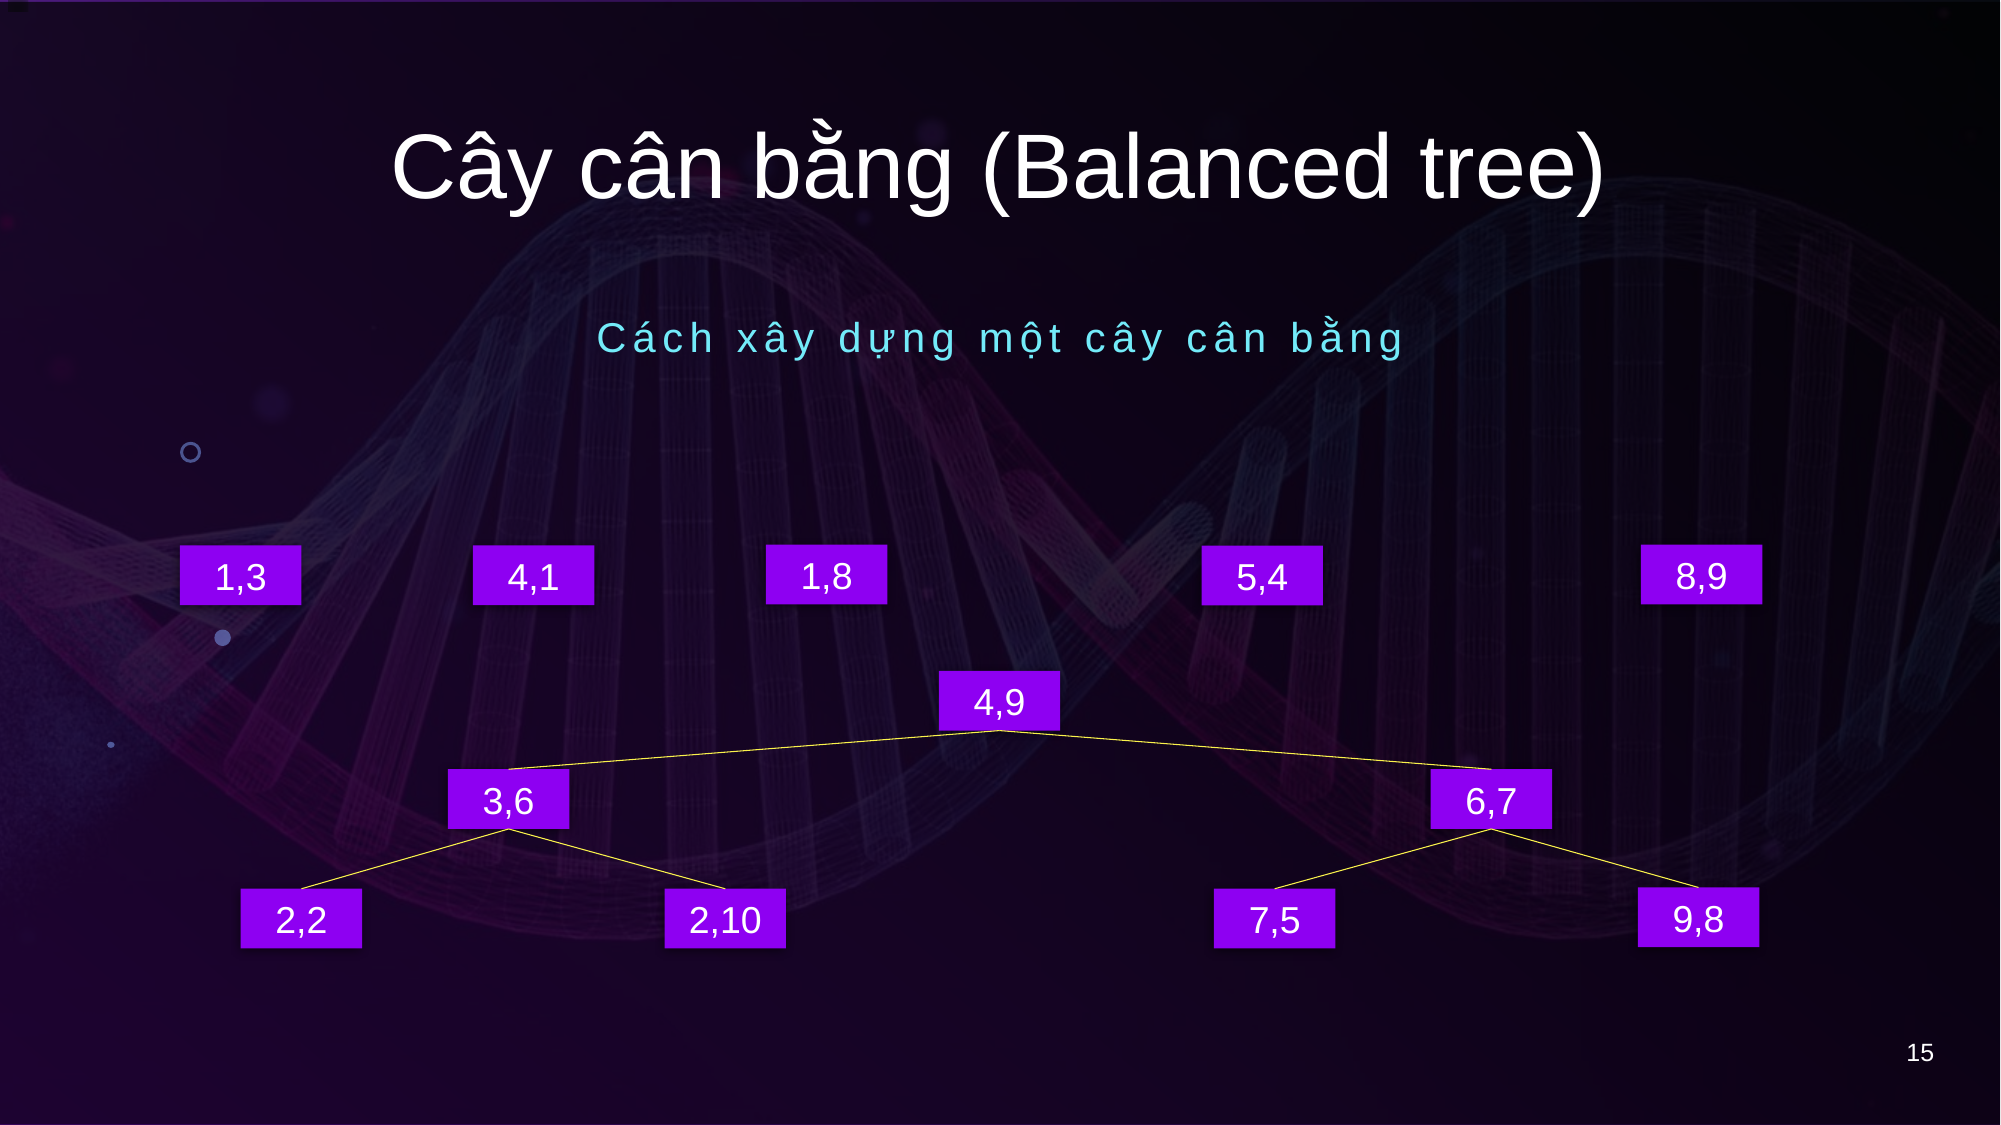

# Cây cân bằng (Balanced tree)
Cách xây dựng một cây cân bằng
8,9
1,8
1,3
4,1
5,4
4,9
3,6
6,7
9,8
2,2
2,10
7,5
15